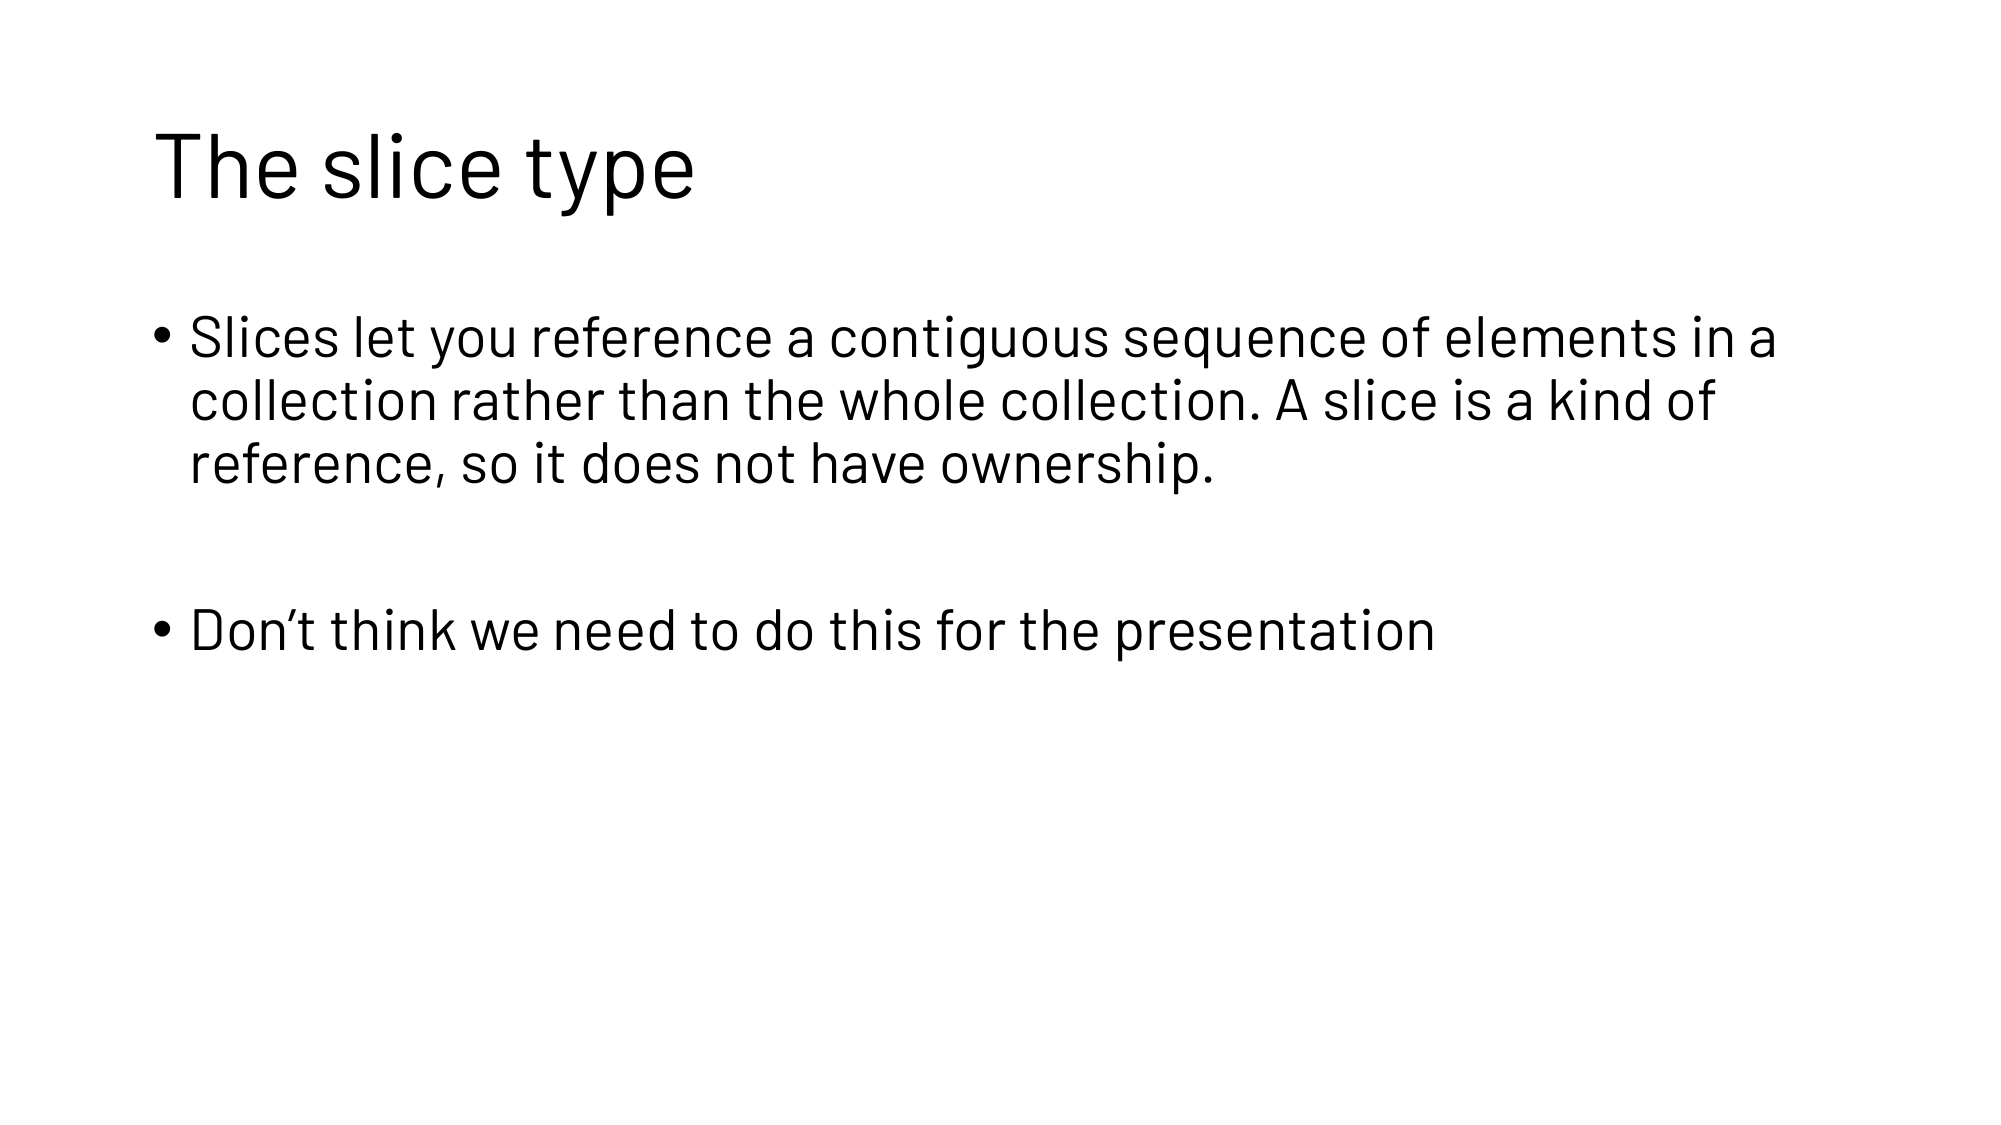

# The slice type
Slices let you reference a contiguous sequence of elements in a collection rather than the whole collection. A slice is a kind of reference, so it does not have ownership.

Don’t think we need to do this for the presentation